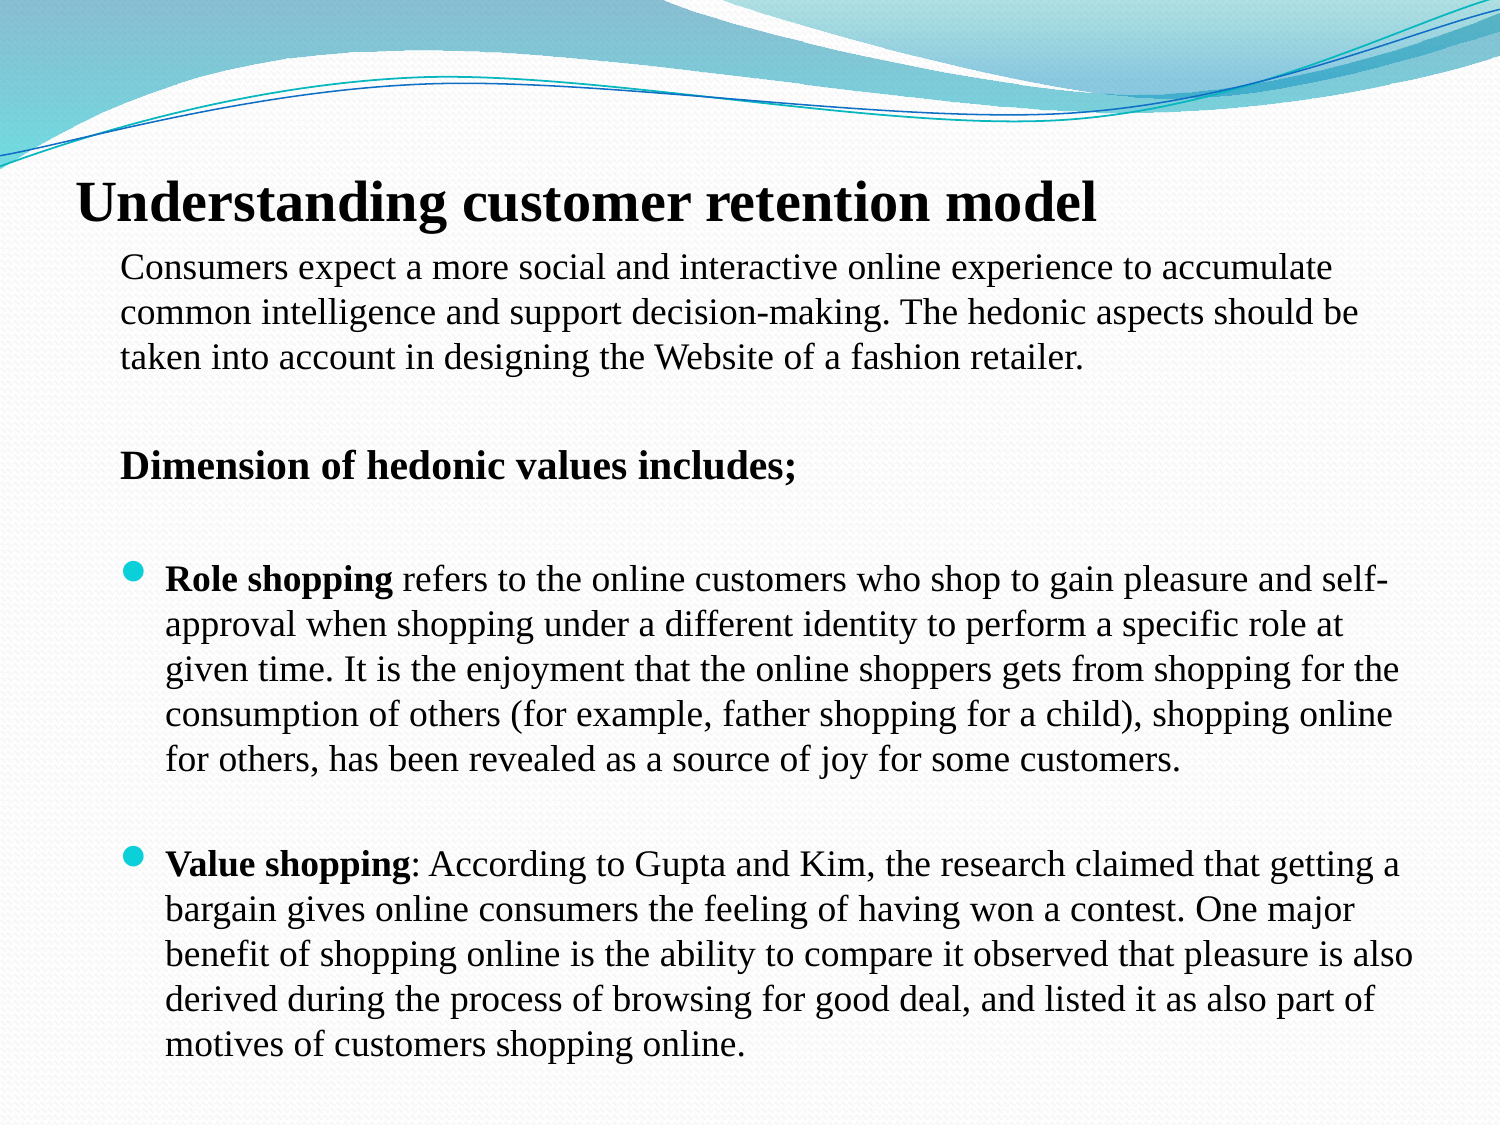

# Understanding customer retention model
Consumers expect a more social and interactive online experience to accumulate common intelligence and support decision-making. The hedonic aspects should be taken into account in designing the Website of a fashion retailer.

Dimension of hedonic values includes;

Role shopping refers to the online customers who shop to gain pleasure and self-approval when shopping under a different identity to perform a specific role at given time. It is the enjoyment that the online shoppers gets from shopping for the consumption of others (for example, father shopping for a child), shopping online for others, has been revealed as a source of joy for some customers.

Value shopping: According to Gupta and Kim, the research claimed that getting a bargain gives online consumers the feeling of having won a contest. One major benefit of shopping online is the ability to compare it observed that pleasure is also derived during the process of browsing for good deal, and listed it as also part of motives of customers shopping online.